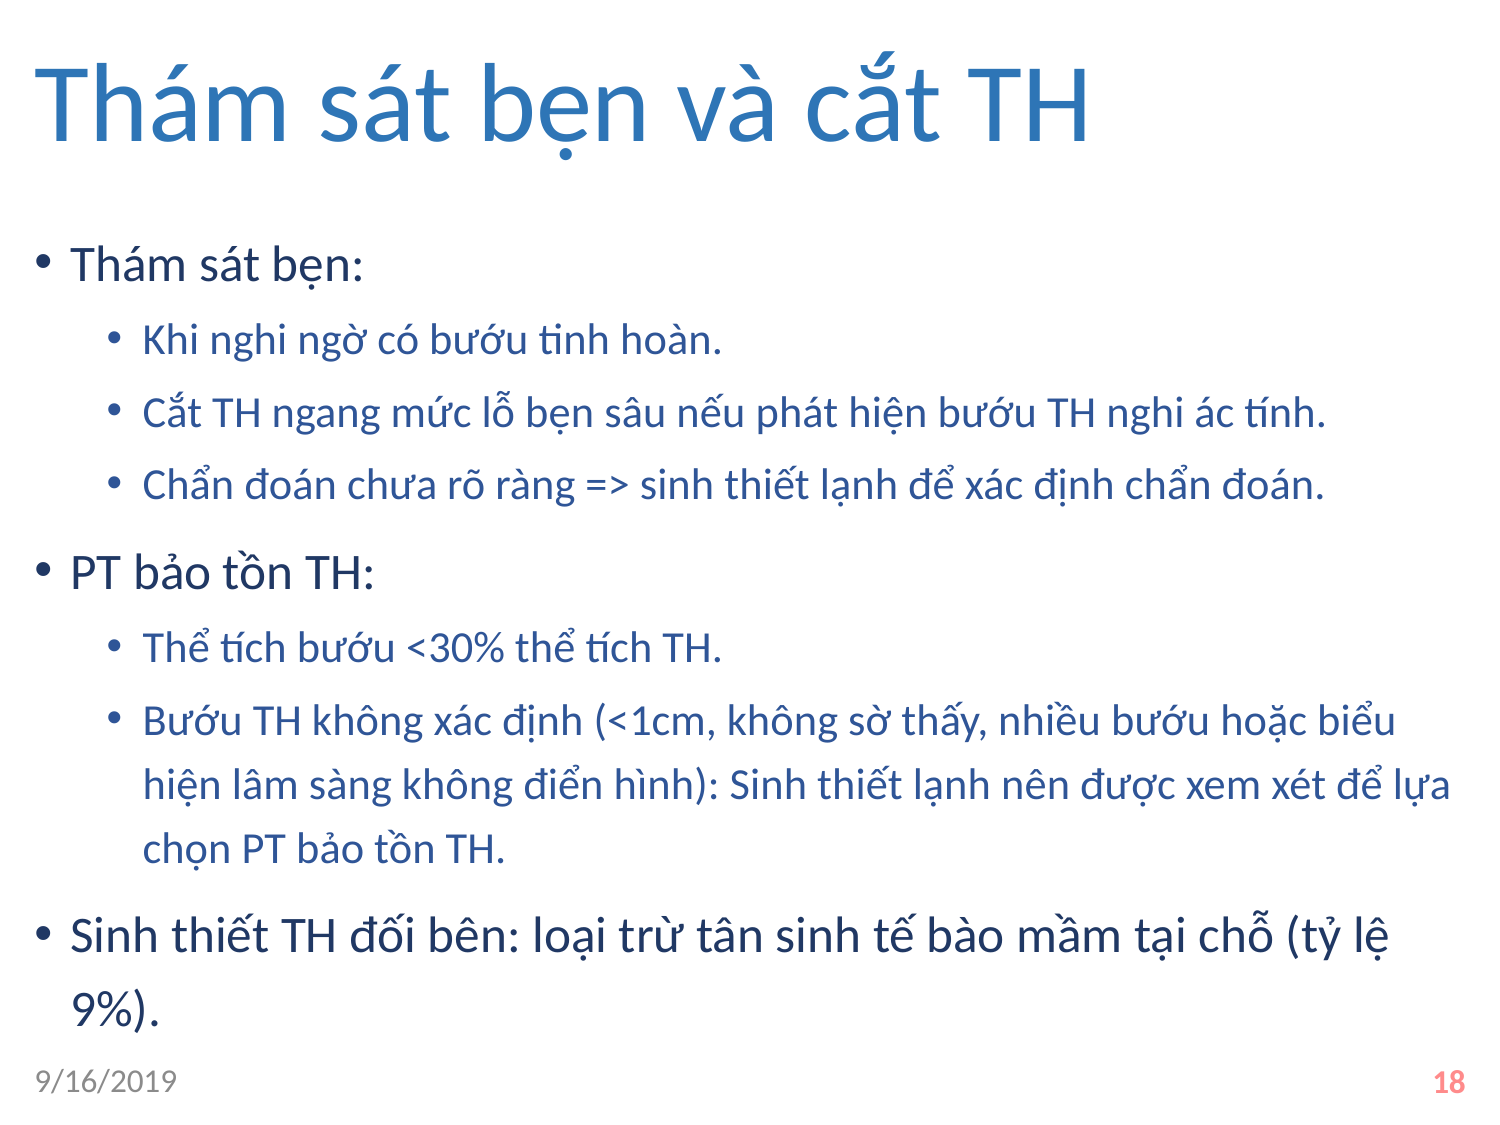

# Thám sát bẹn và cắt TH
Thám sát bẹn:
Khi nghi ngờ có bướu tinh hoàn.
Cắt TH ngang mức lỗ bẹn sâu nếu phát hiện bướu TH nghi ác tính.
Chẩn đoán chưa rõ ràng => sinh thiết lạnh để xác định chẩn đoán.
PT bảo tồn TH:
Thể tích bướu <30% thể tích TH.
Bướu TH không xác định (<1cm, không sờ thấy, nhiều bướu hoặc biểu hiện lâm sàng không điển hình): Sinh thiết lạnh nên được xem xét để lựa chọn PT bảo tồn TH.
Sinh thiết TH đối bên: loại trừ tân sinh tế bào mầm tại chỗ (tỷ lệ 9%).
9/16/2019
18